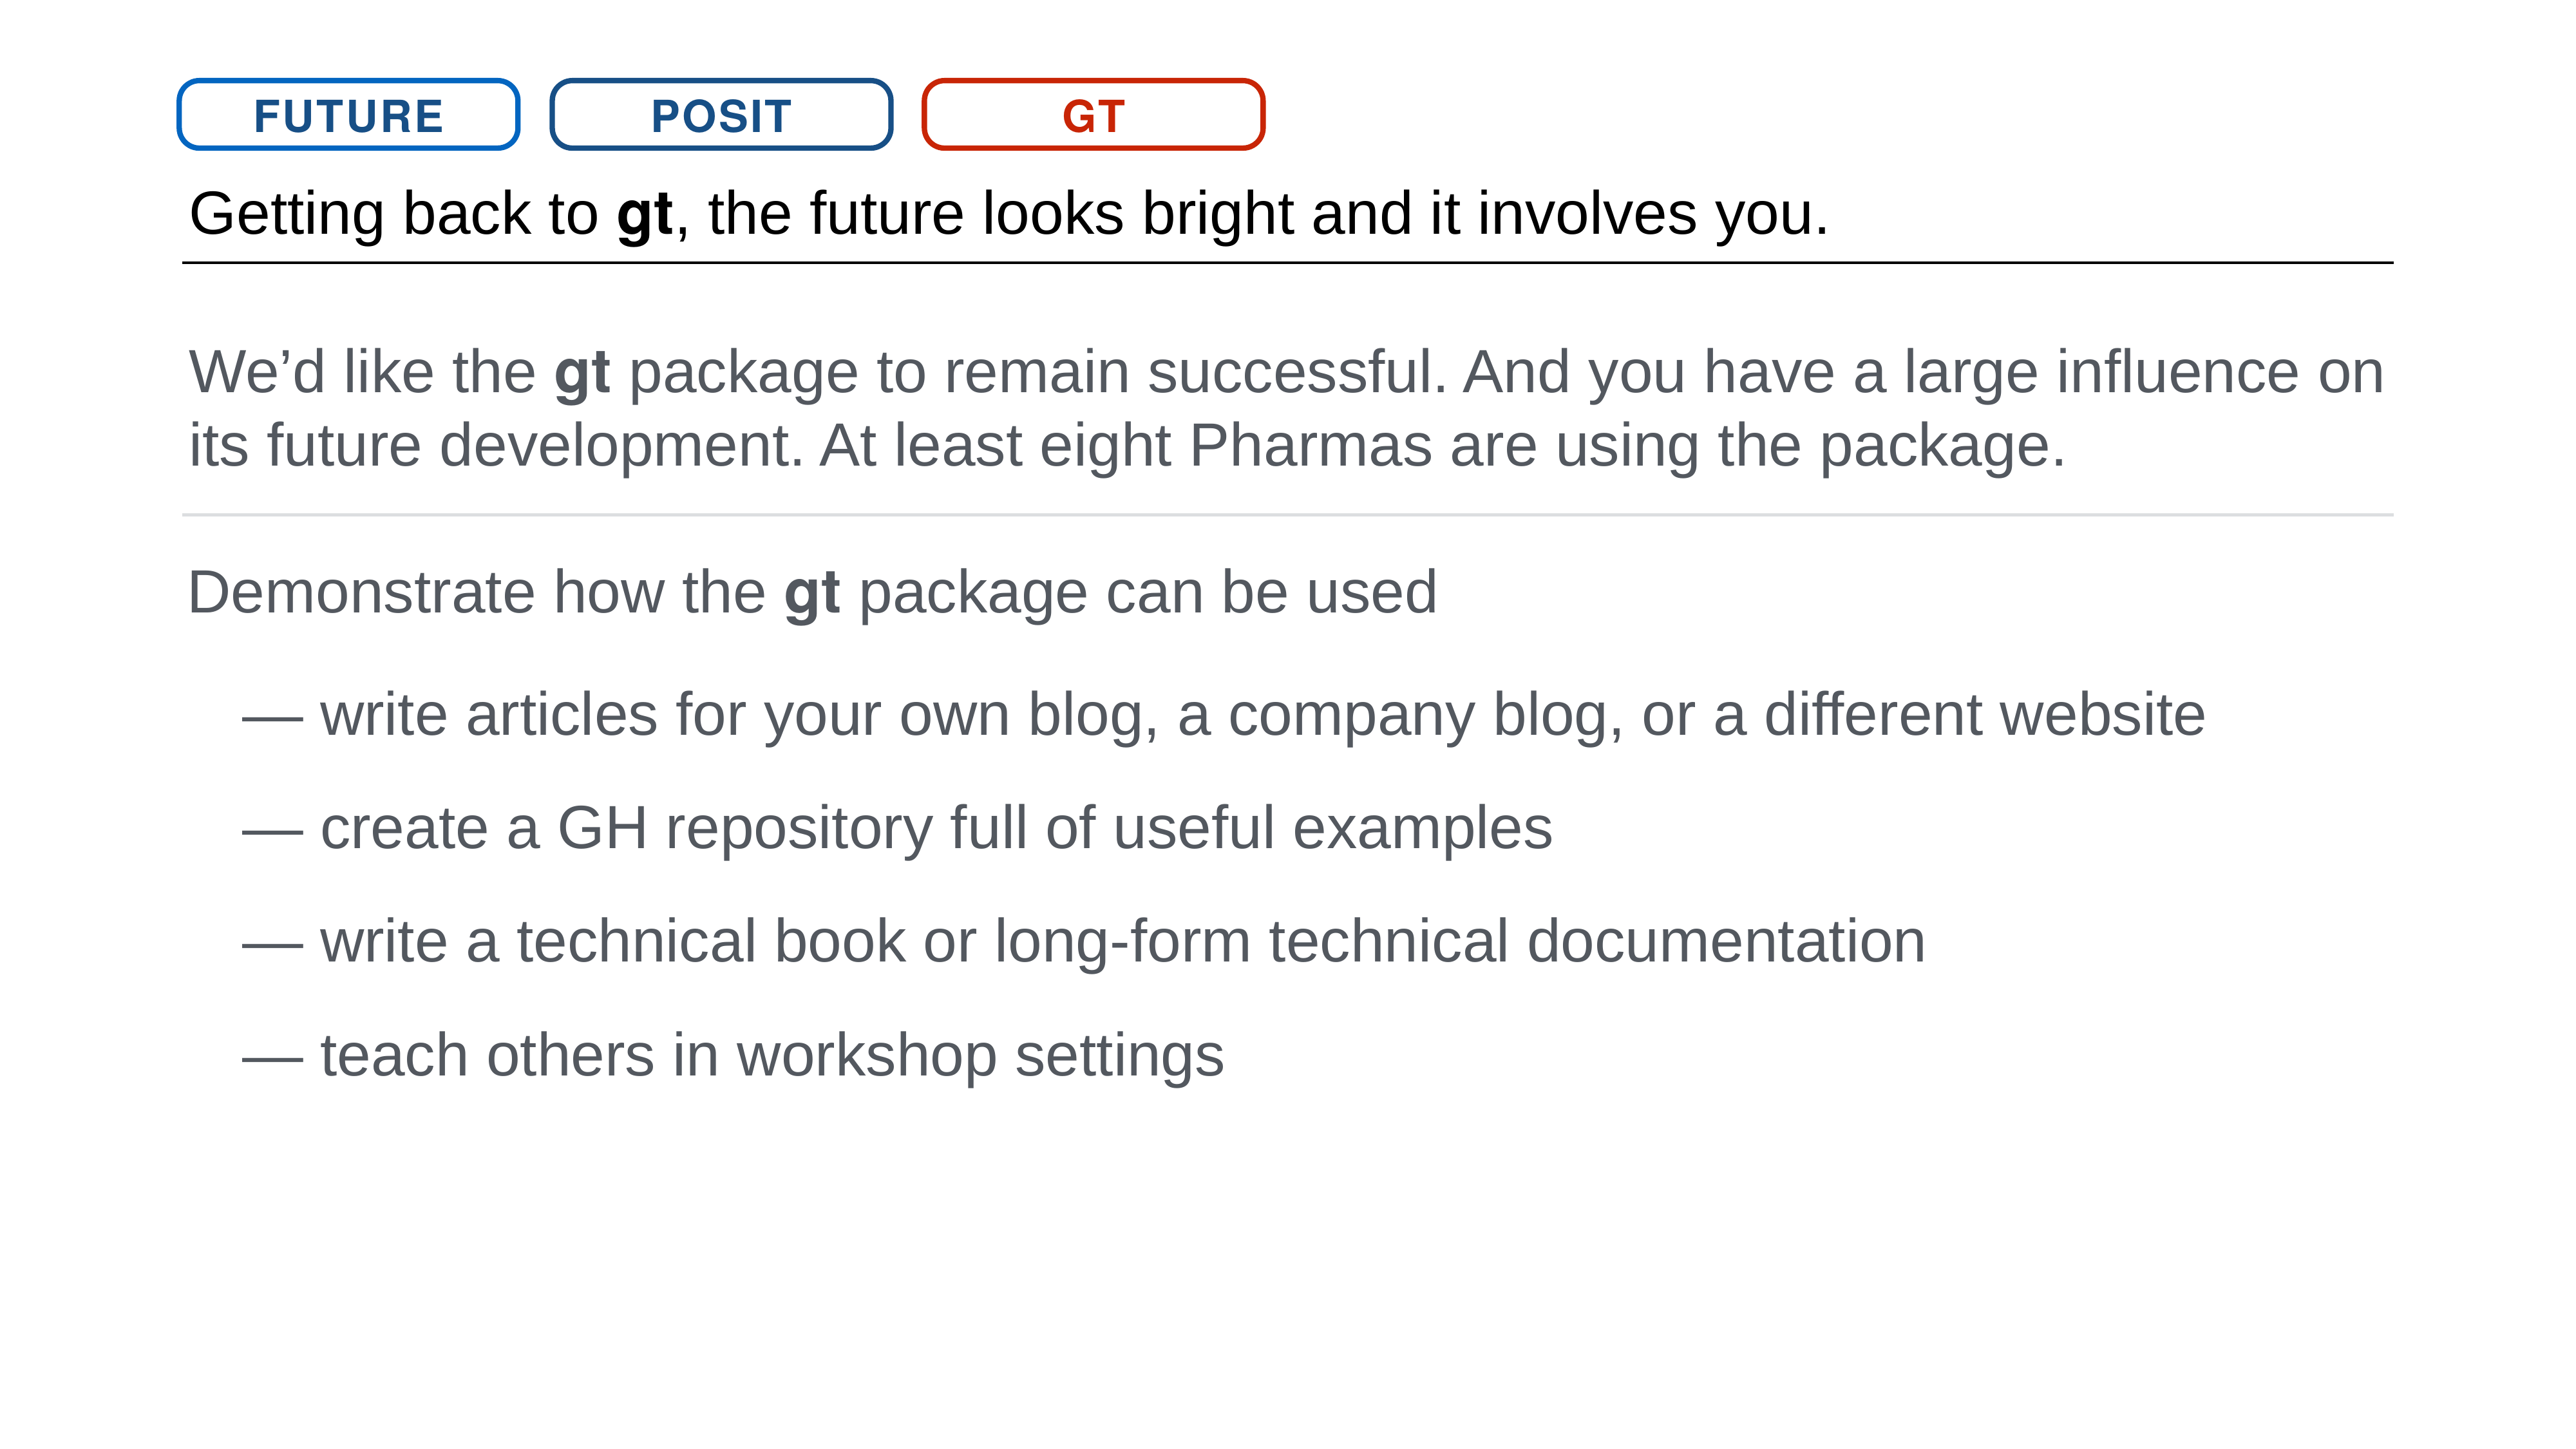

FUTURE

POSIT

GT
Getting back to gt, the future looks bright and it involves you.

We’d like the gt package to remain successful. And you have a large influence on its future development. At least eight Pharmas are using the package.

Demonstrate how the gt package can be used
— write articles for your own blog, a company blog, or a different website
— create a GH repository full of useful examples
— write a technical book or long-form technical documentation
— teach others in workshop settings